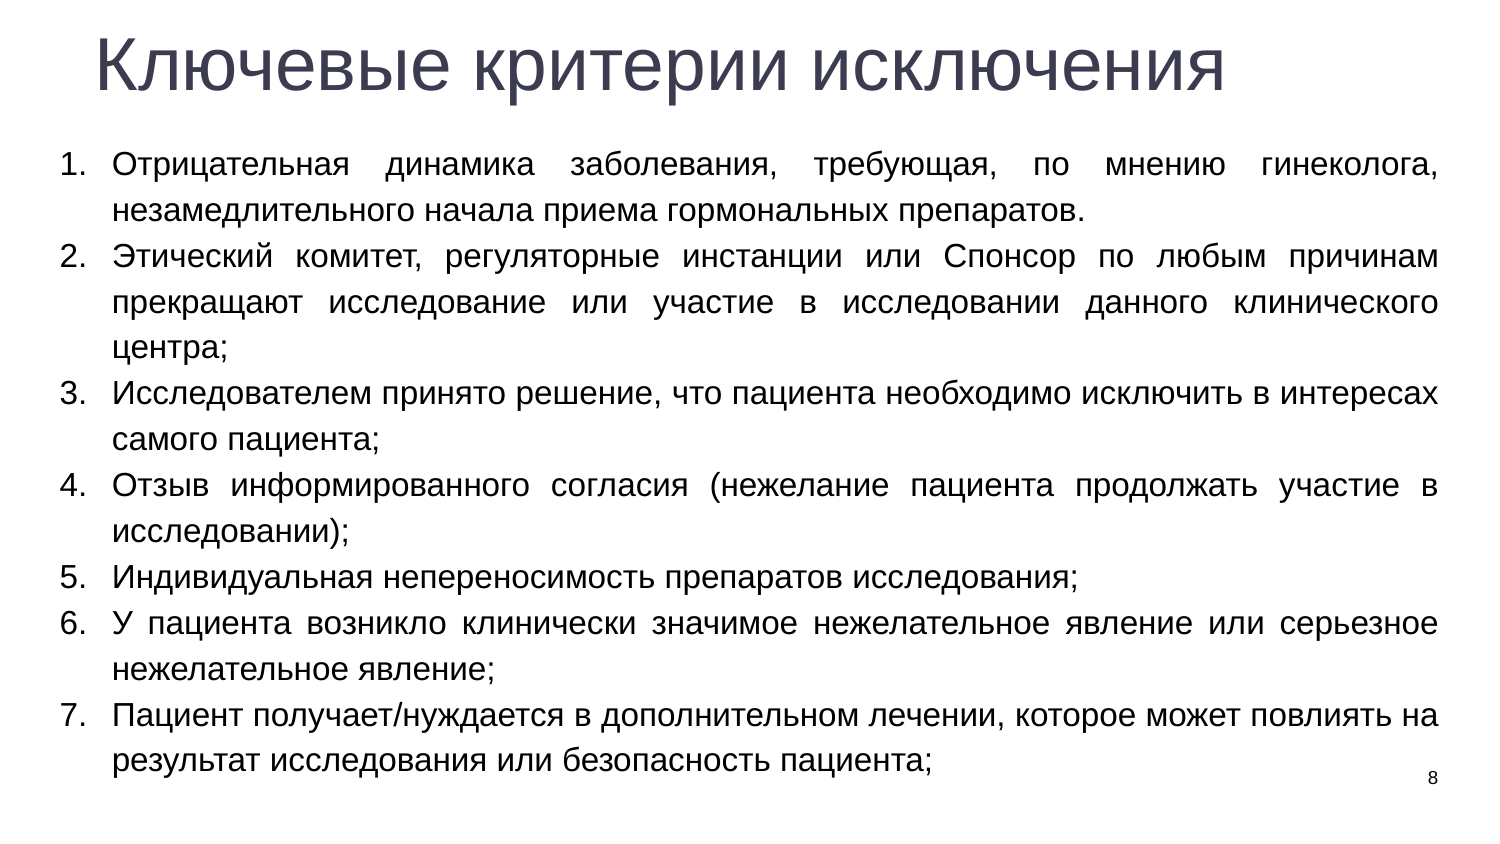

Ключевые критерии исключения
Отрицательная динамика заболевания, требующая, по мнению гинеколога, незамедлительного начала приема гормональных препаратов.
Этический комитет, регуляторные инстанции или Спонсор по любым причинам прекращают исследование или участие в исследовании данного клинического центра;
Исследователем принято решение, что пациента необходимо исключить в интересах самого пациента;
Отзыв информированного согласия (нежелание пациента продолжать участие в исследовании);
Индивидуальная непереносимость препаратов исследования;
У пациента возникло клинически значимое нежелательное явление или серьезное нежелательное явление;
Пациент получает/нуждается в дополнительном лечении, которое может повлиять на результат исследования или безопасность пациента;
8